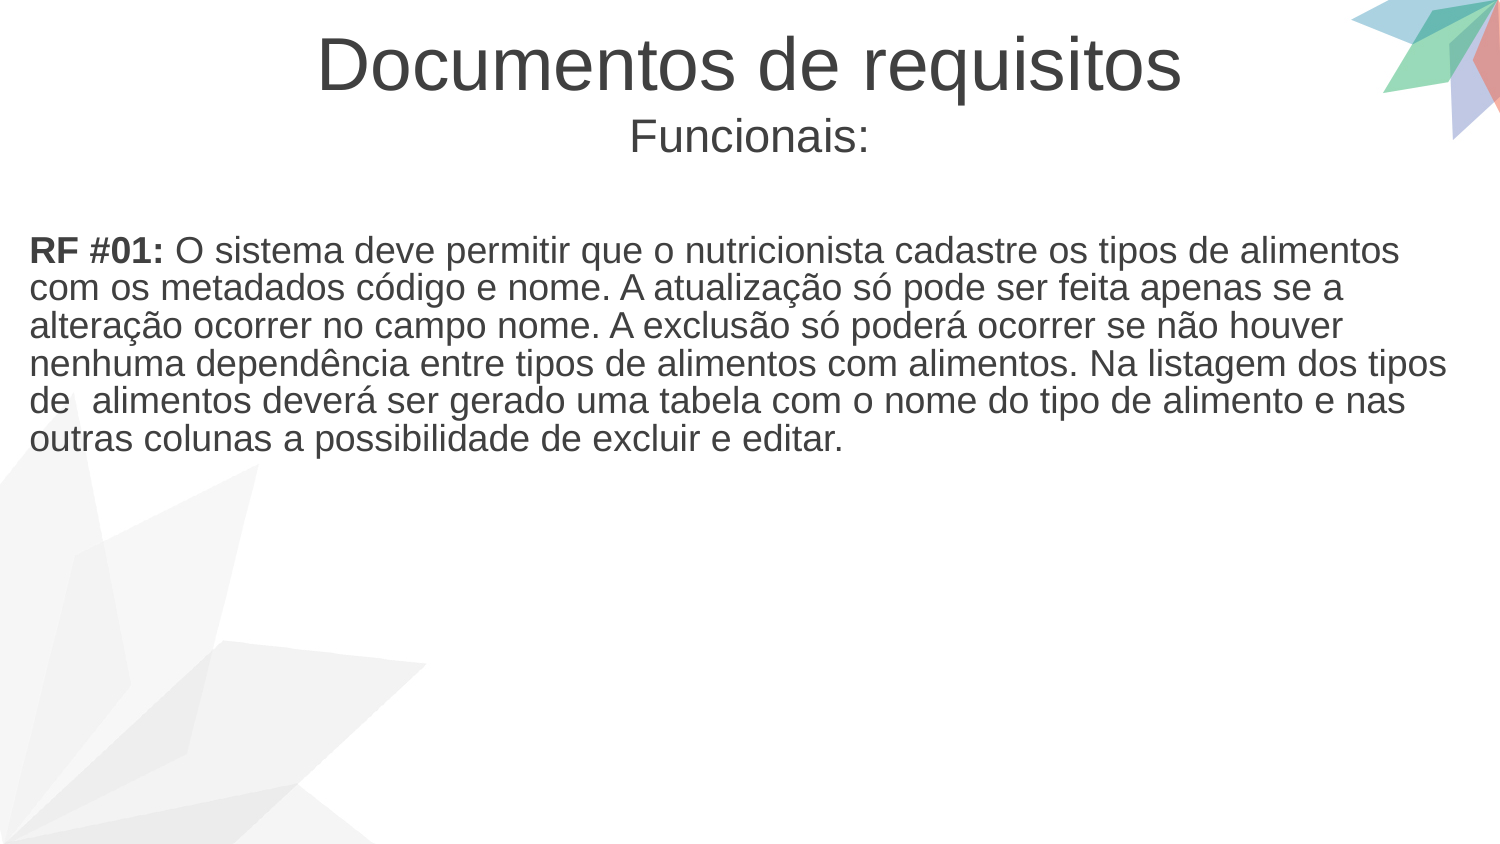

Documentos de requisitos
Funcionais:
RF #01: O sistema deve permitir que o nutricionista cadastre os tipos de alimentos com os metadados código e nome. A atualização só pode ser feita apenas se a alteração ocorrer no campo nome. A exclusão só poderá ocorrer se não houver nenhuma dependência entre tipos de alimentos com alimentos. Na listagem dos tipos de  alimentos deverá ser gerado uma tabela com o nome do tipo de alimento e nas outras colunas a possibilidade de excluir e editar.